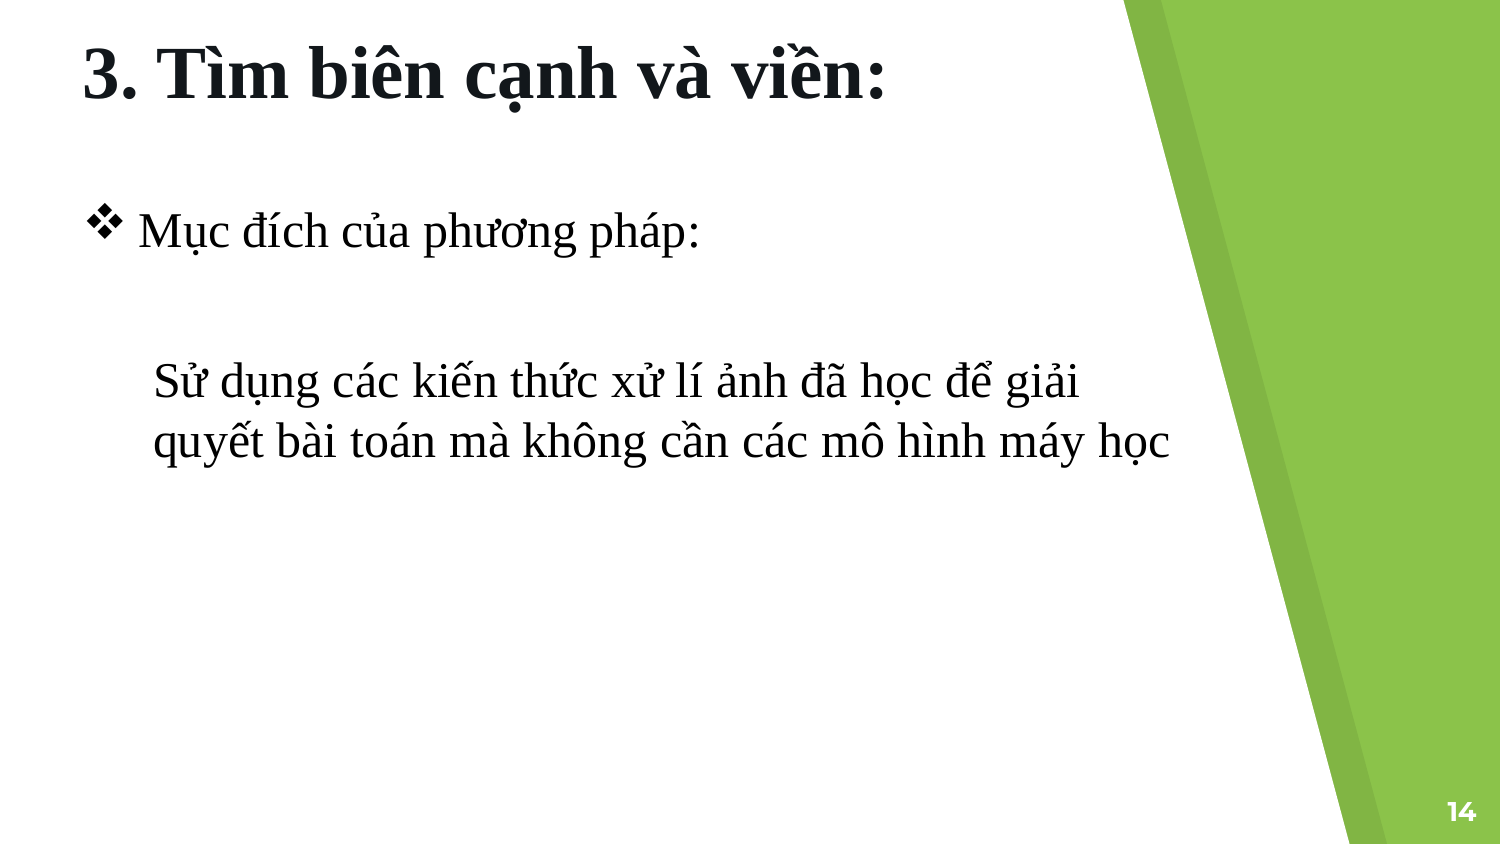

# 3. Tìm biên cạnh và viền:
Mục đích của phương pháp:

Sử dụng các kiến thức xử lí ảnh đã học để giải quyết bài toán mà không cần các mô hình máy học

14